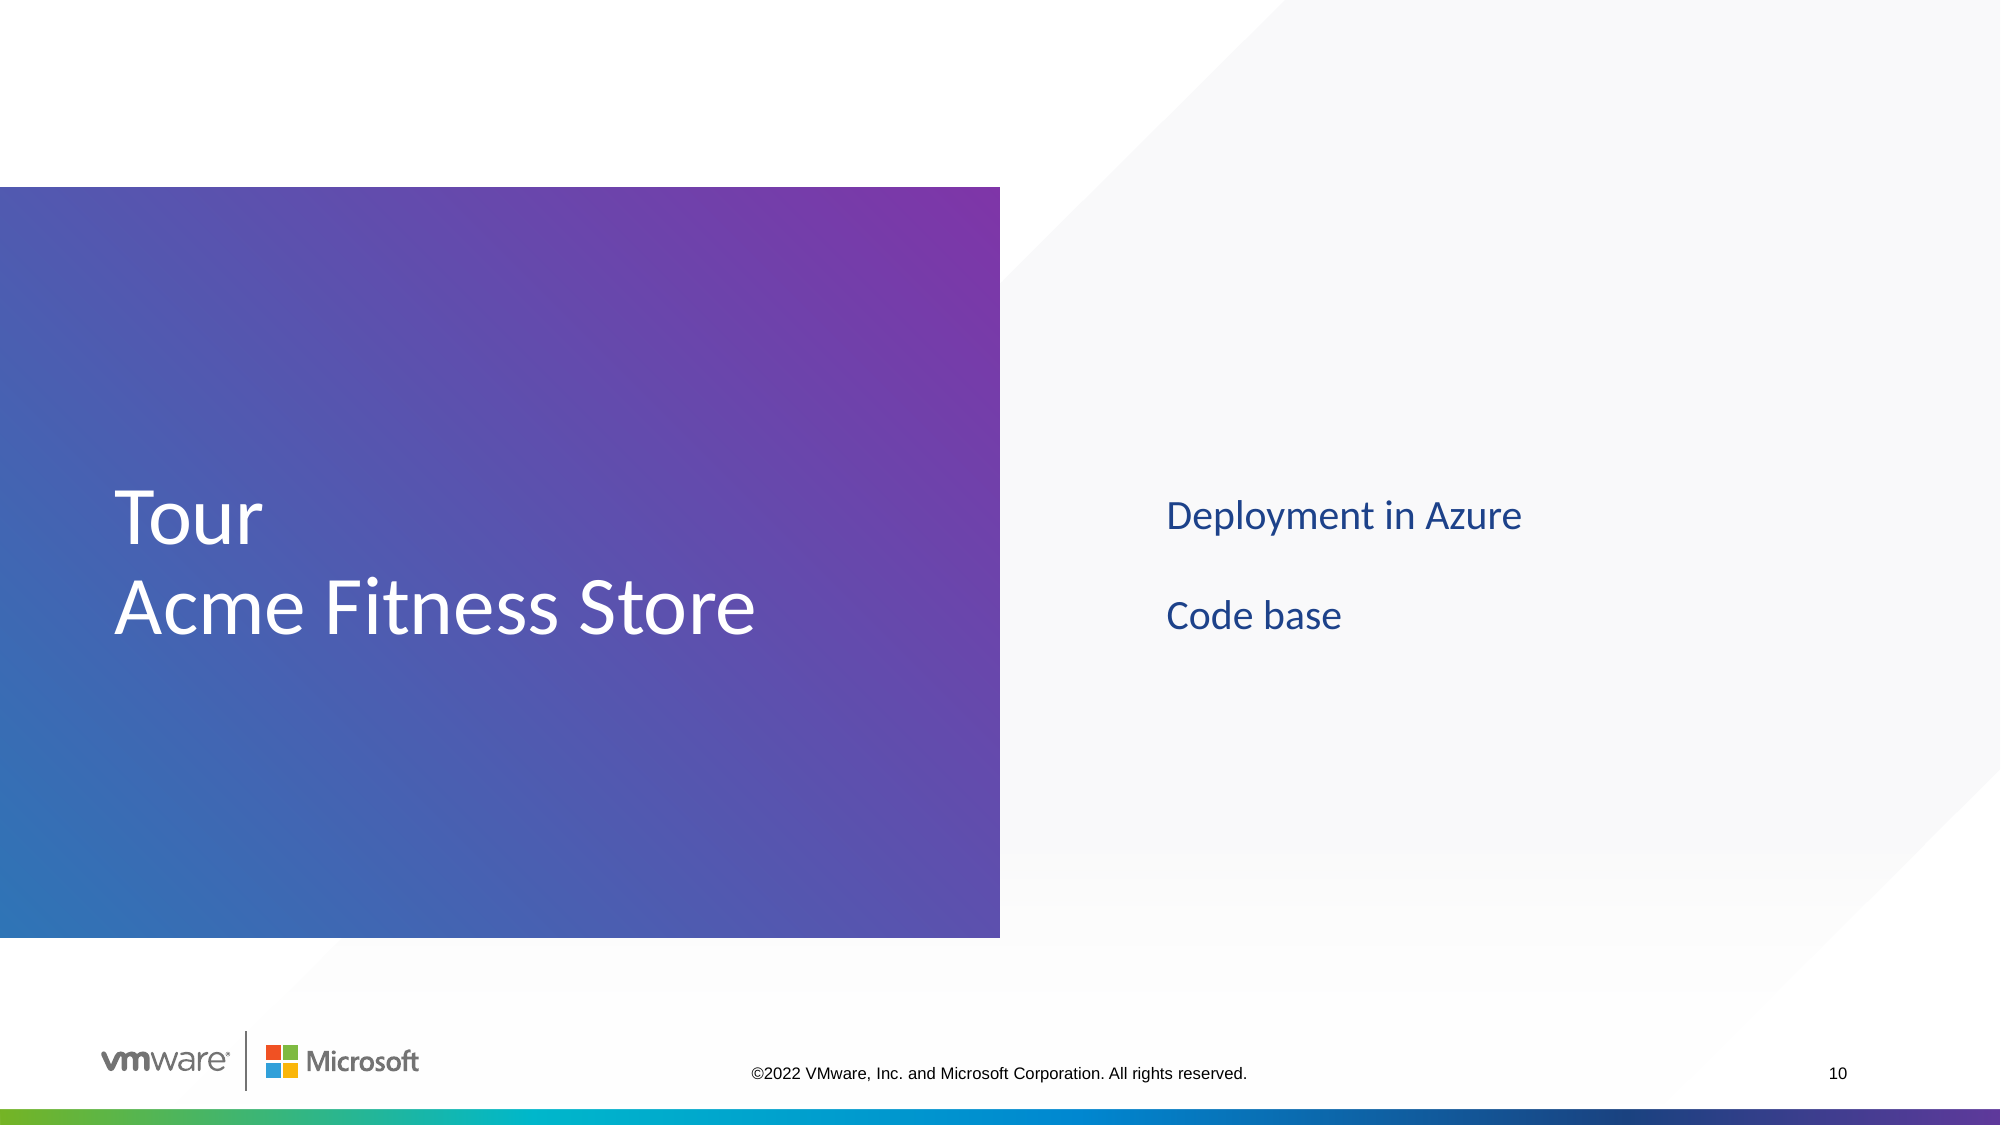

# Tour Acme Fitness Store

Deployment in Azure

Code base
©2022 VMware, Inc. and Microsoft Corporation. All rights reserved.
10